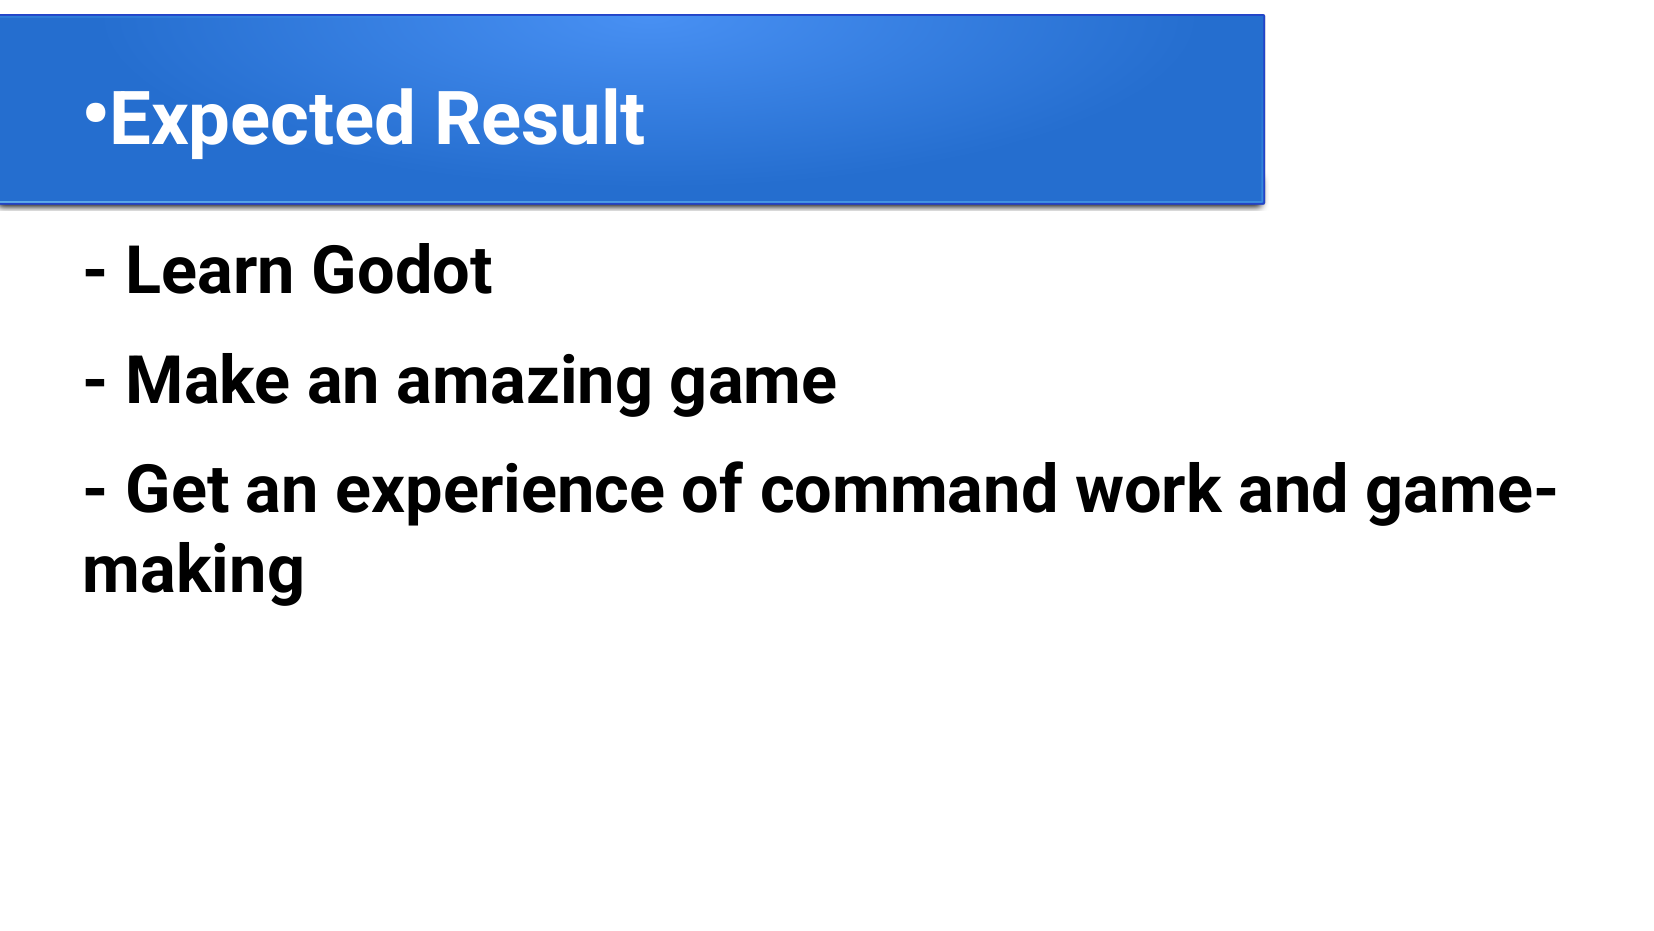

Expected Result
- Learn Godot
- Make an amazing game
- Get an experience of command work and game-making